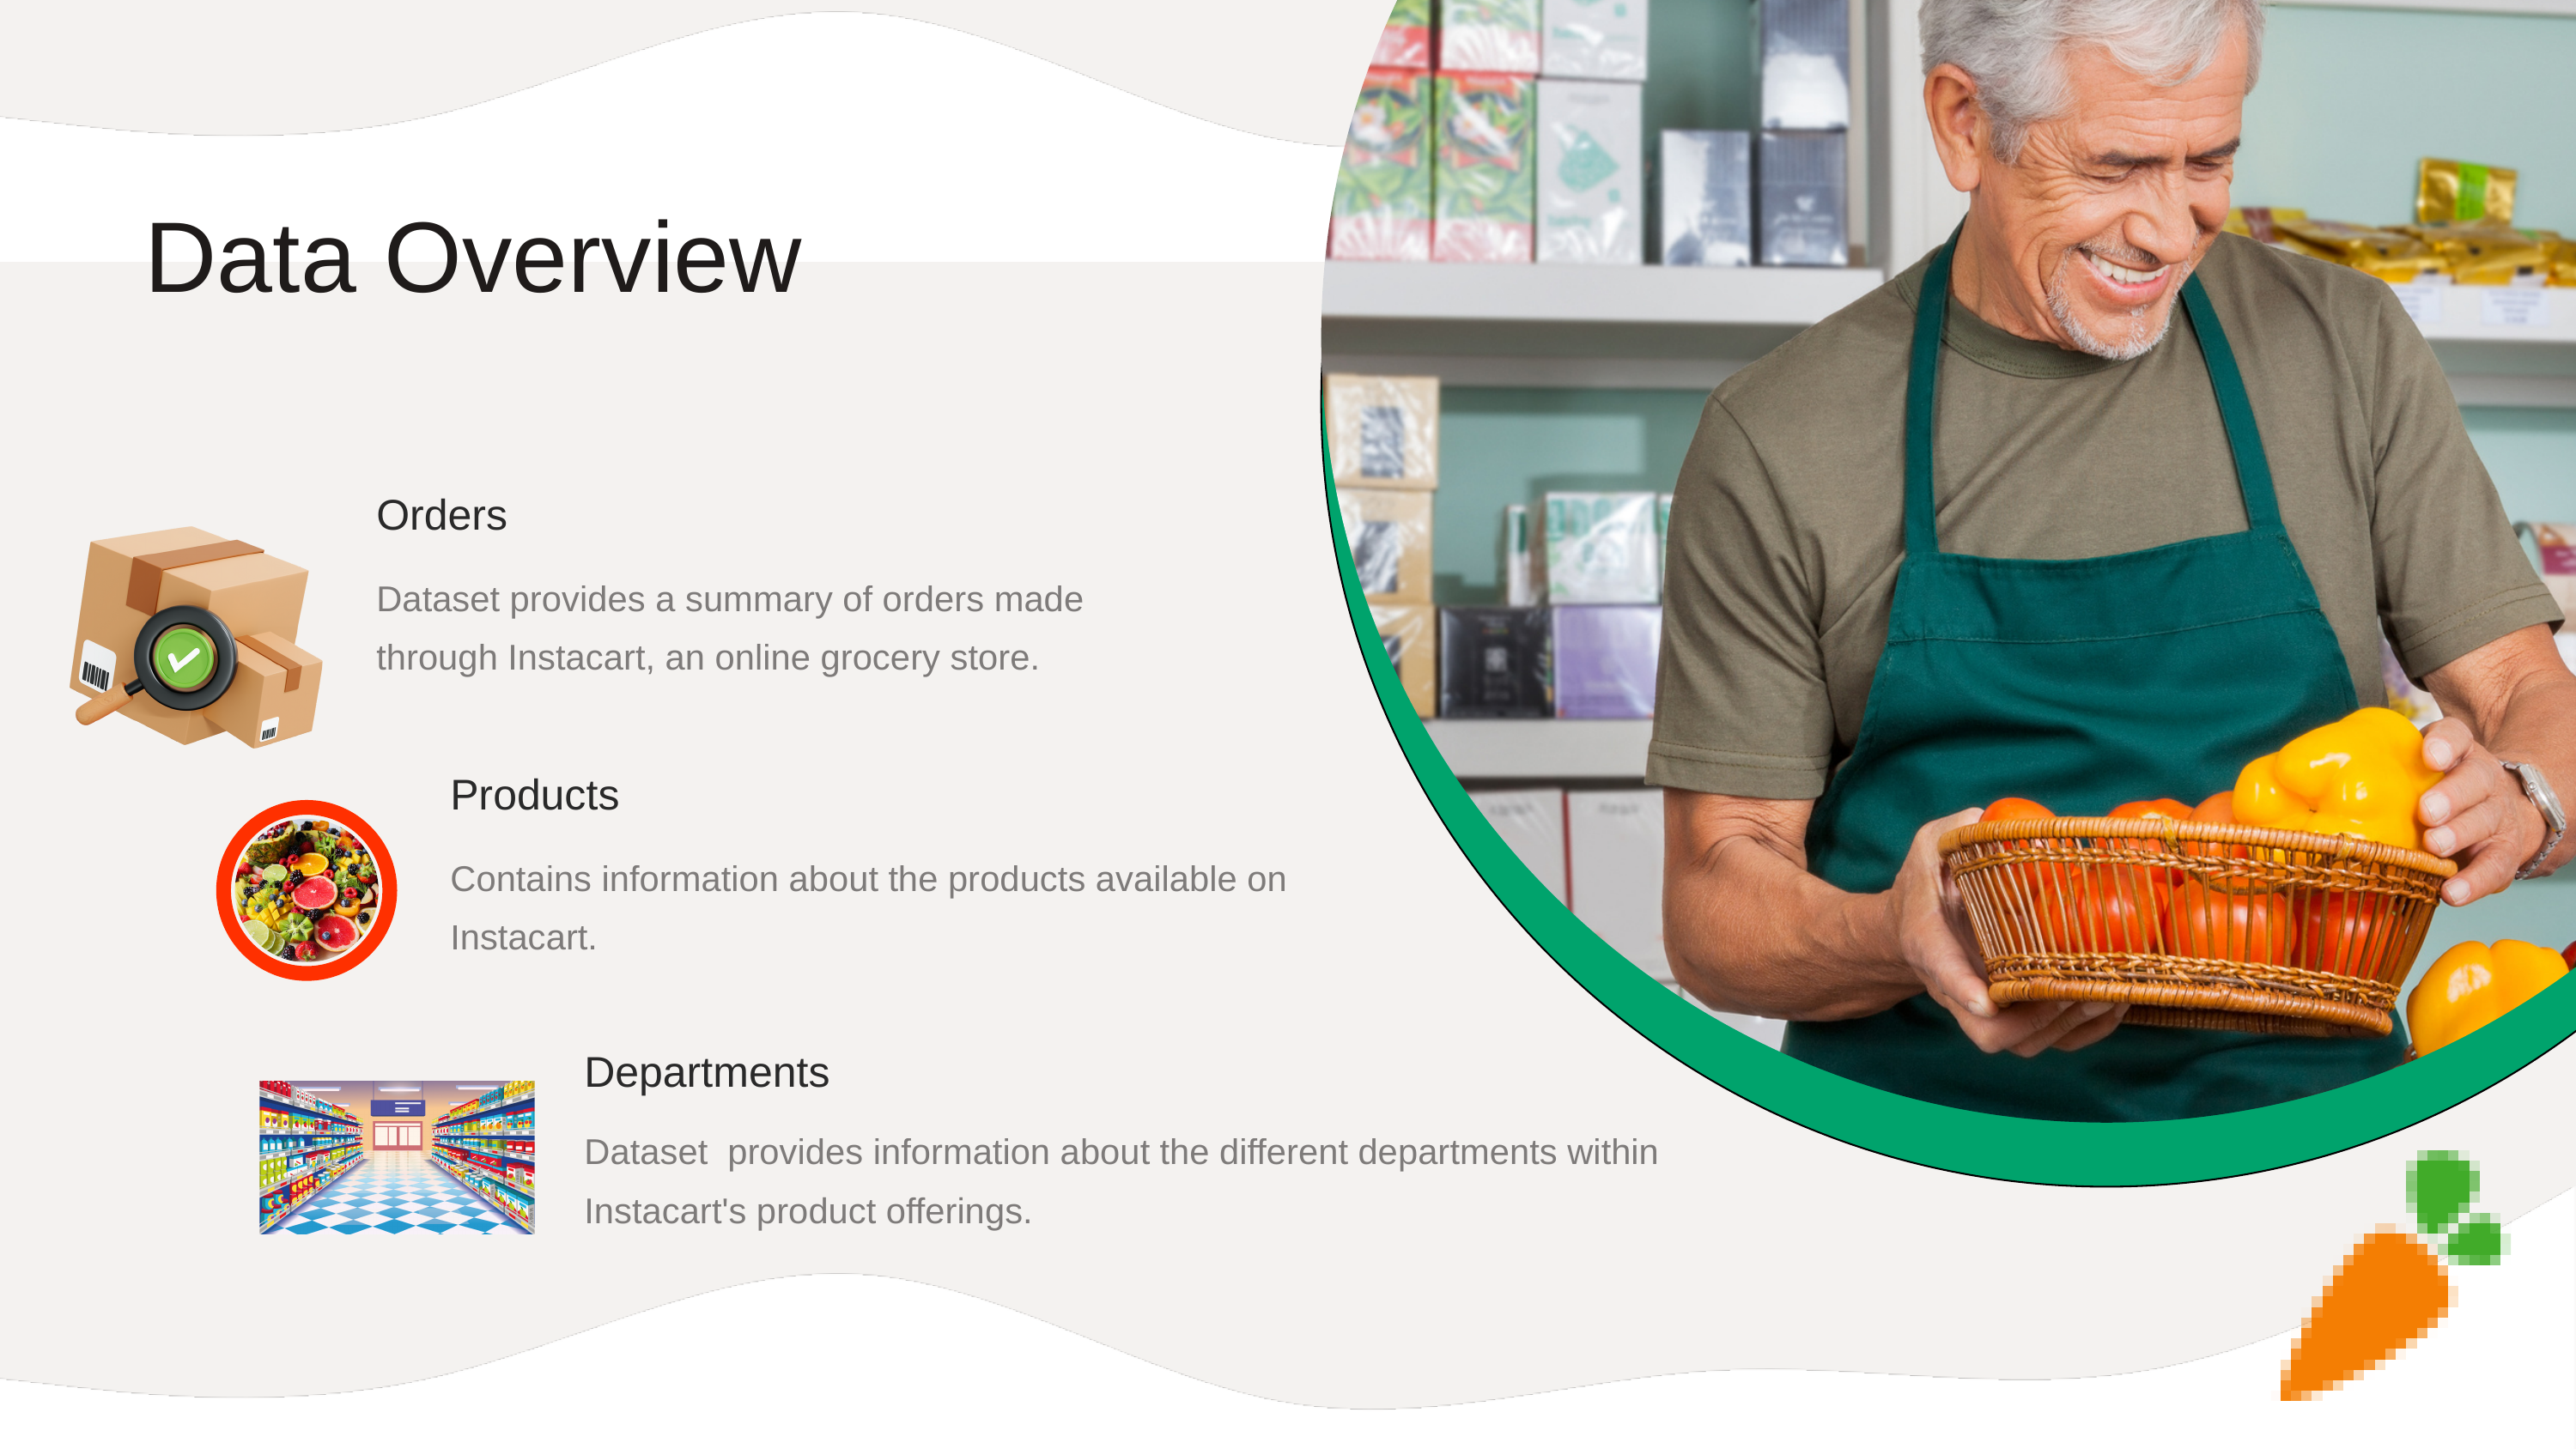

Data Overview
Orders
Dataset provides a summary of orders made through Instacart, an online grocery store.

Products
Contains information about the products available on Instacart.

Departments

Dataset  provides information about the different departments within Instacart's product offerings.